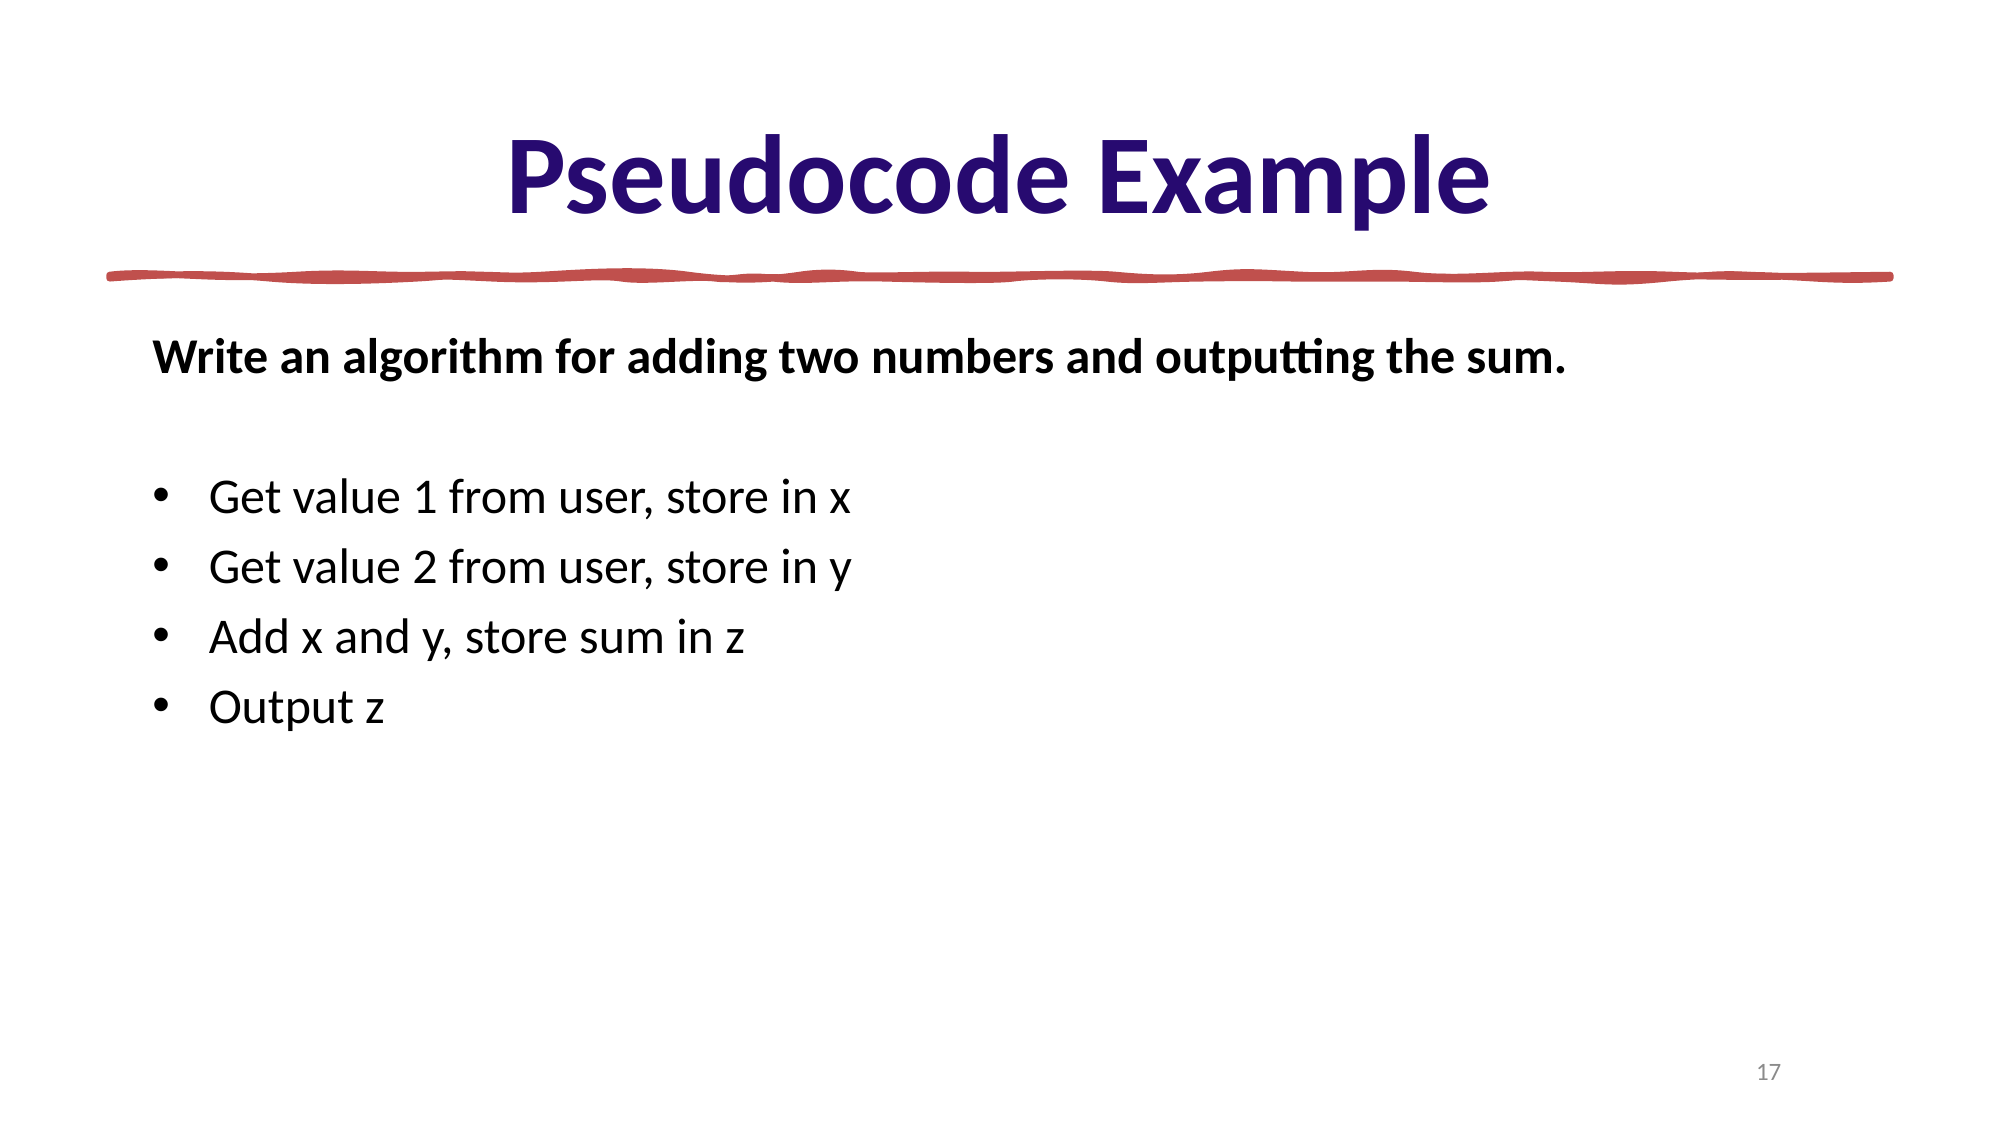

# Pseudocode Example

Write an algorithm for adding two numbers and outputting the sum.

Get value 1 from user, store in x
Get value 2 from user, store in y
Add x and y, store sum in z
Output z
17